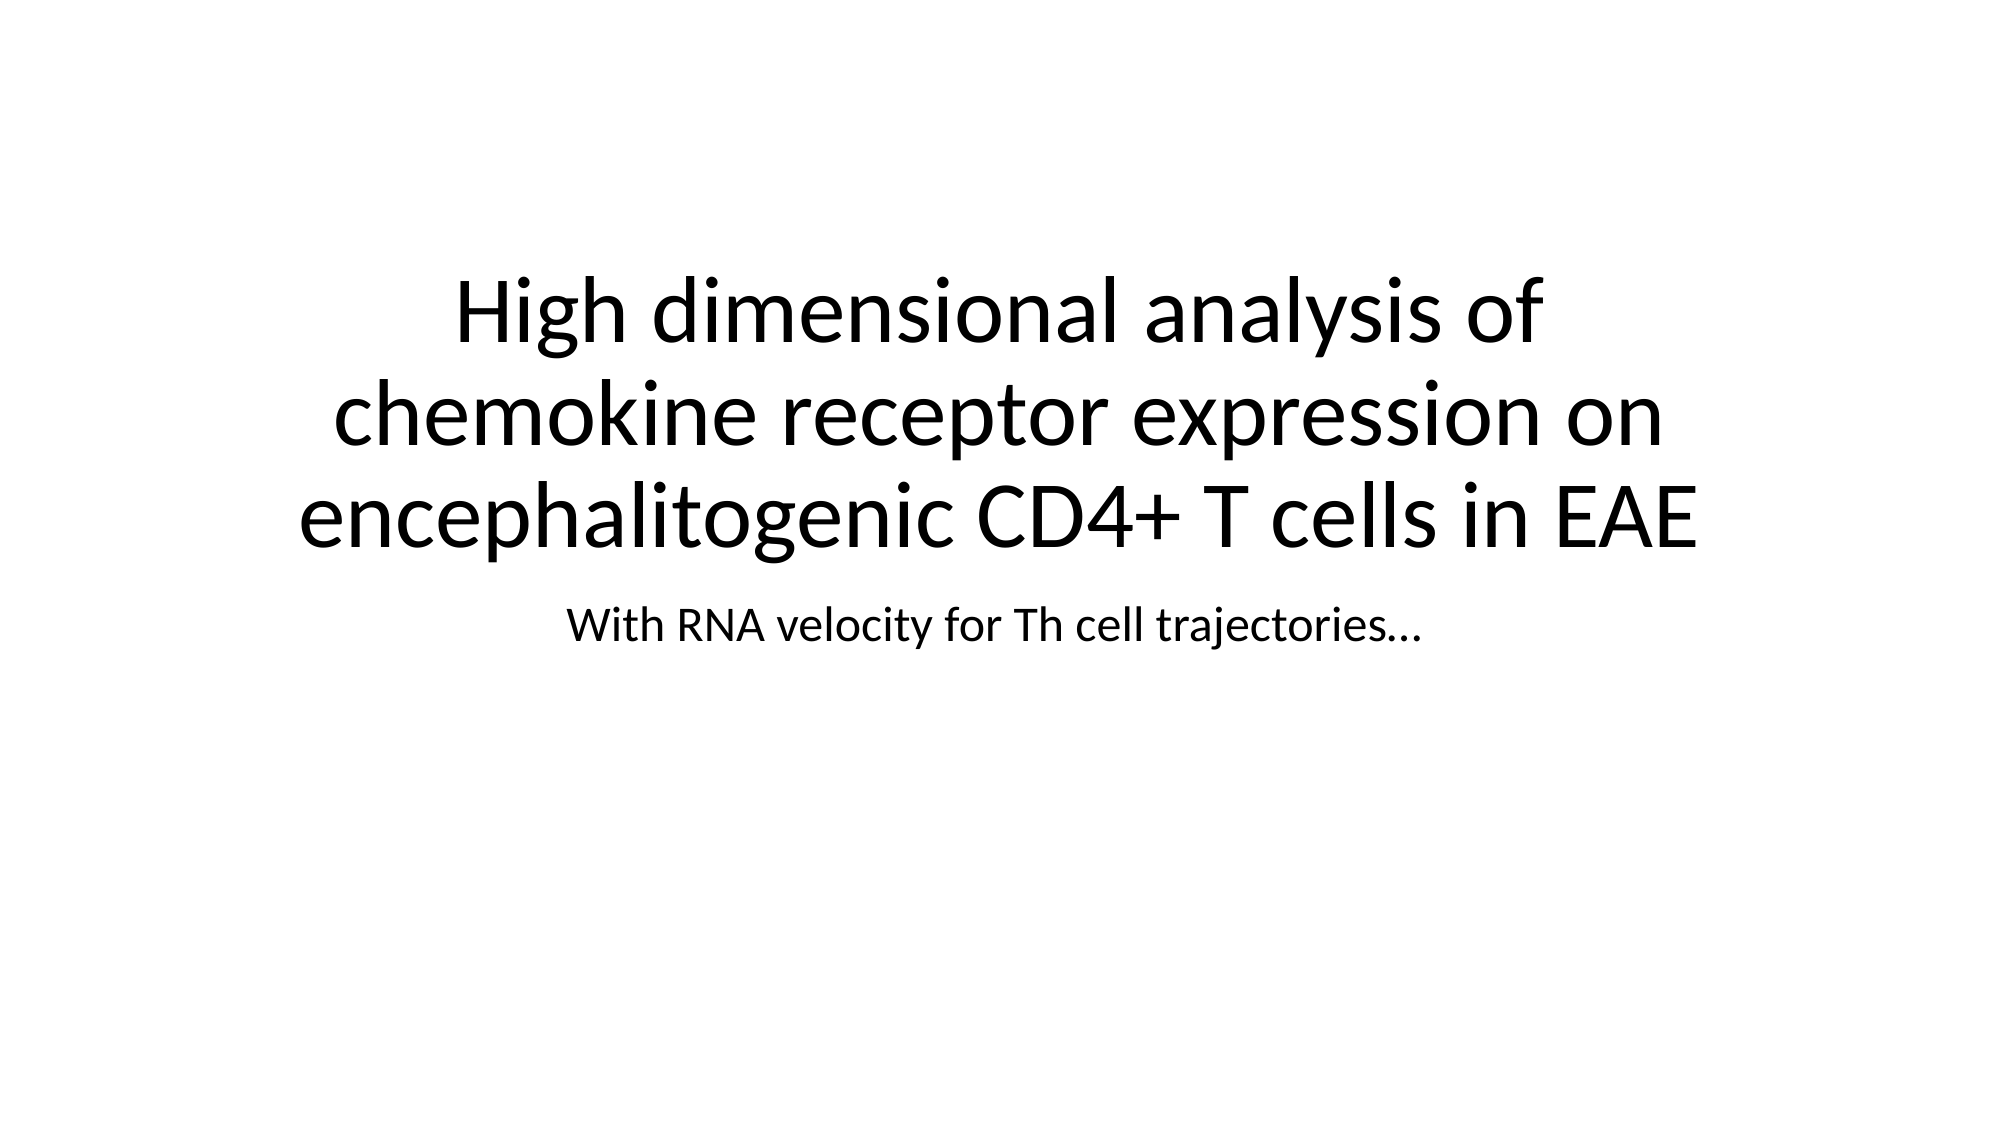

# High dimensional analysis of chemokine receptor expression on encephalitogenic CD4+ T cells in EAE
With RNA velocity for Th cell trajectories…